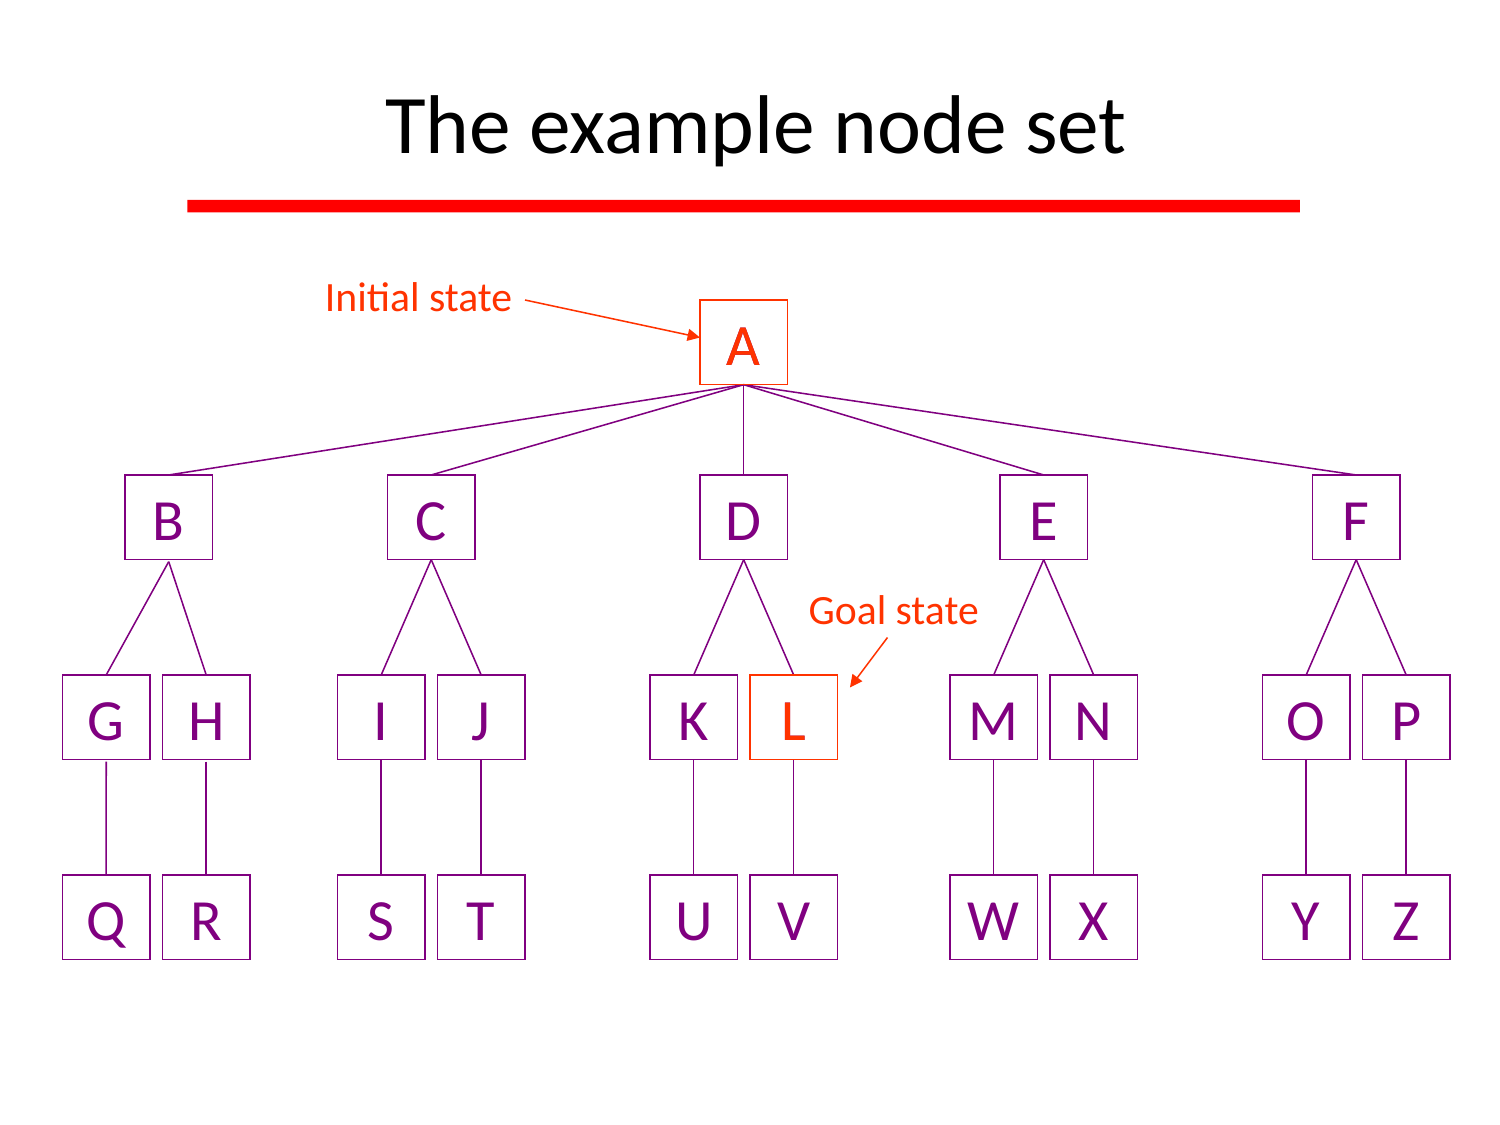

The example node set

Initial state

A
A
B
C
D
E
F
Goal state

G
H
I
J
K
L
L
M
N
O
P
Q
R
S
T
U
V
W
X
Y
Z